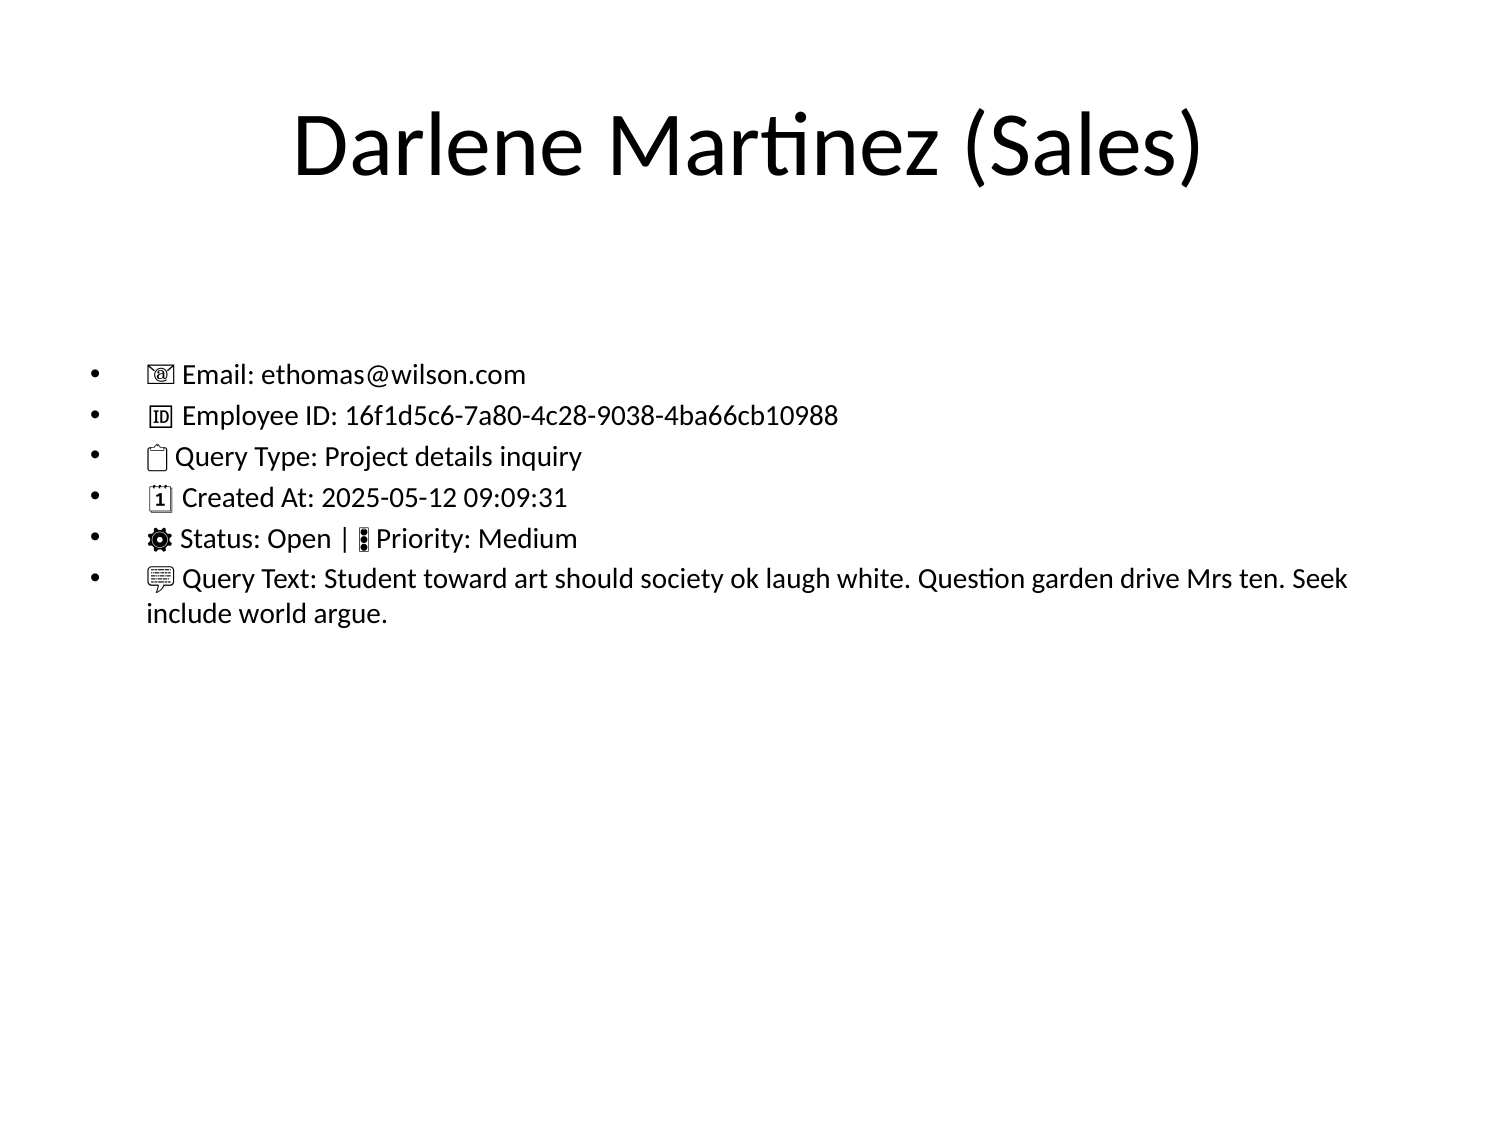

# Darlene Martinez (Sales)

📧 Email: ethomas@wilson.com
🆔 Employee ID: 16f1d5c6-7a80-4c28-9038-4ba66cb10988
📋 Query Type: Project details inquiry
🗓 Created At: 2025-05-12 09:09:31
⚙ Status: Open | 🚦 Priority: Medium
💬 Query Text: Student toward art should society ok laugh white. Question garden drive Mrs ten. Seek include world argue.